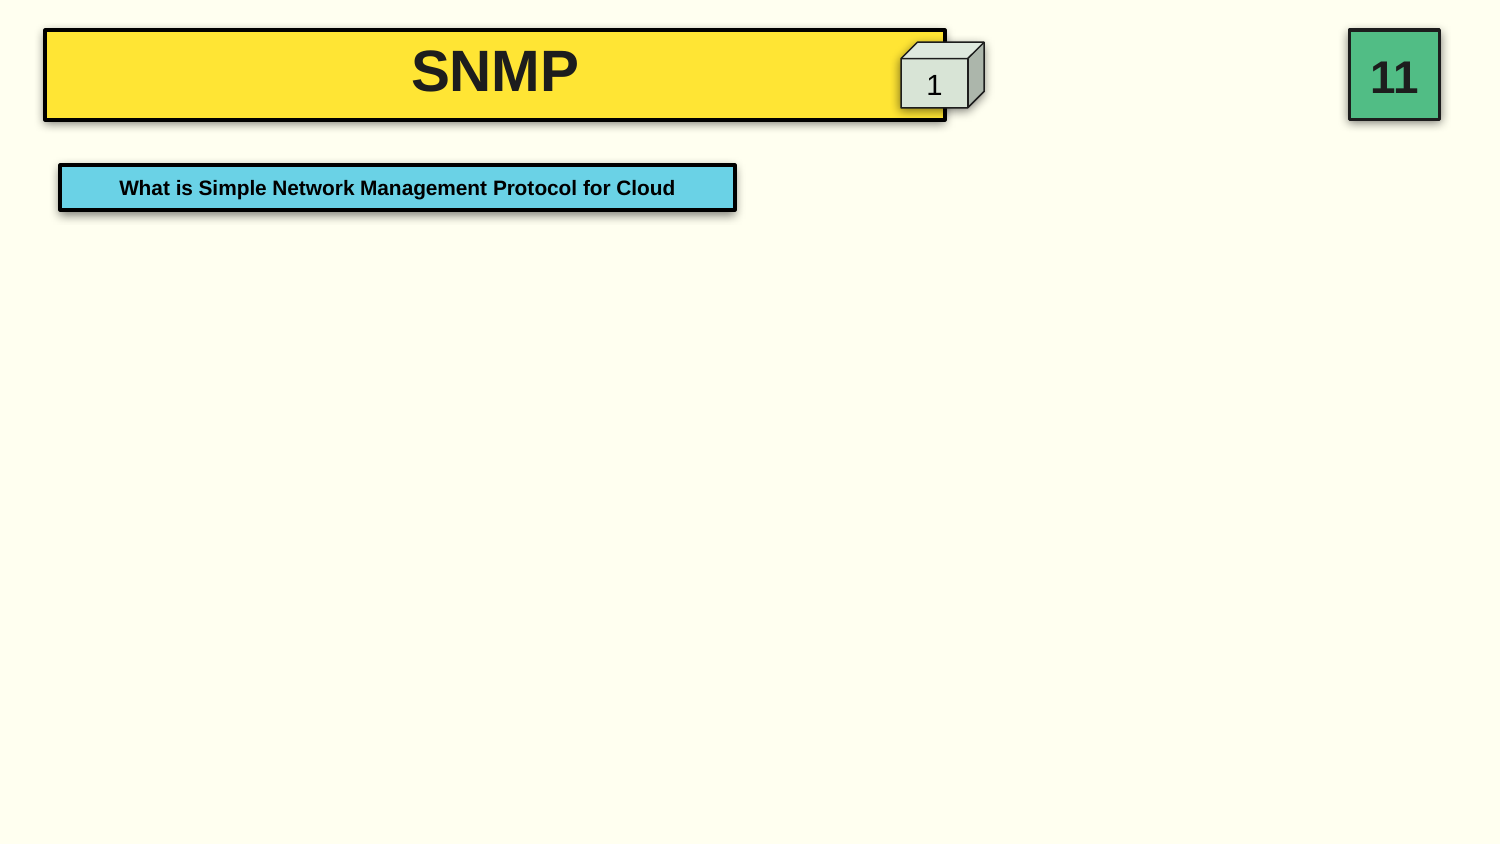

# SNMP
1
What is Simple Network Management Protocol for Cloud